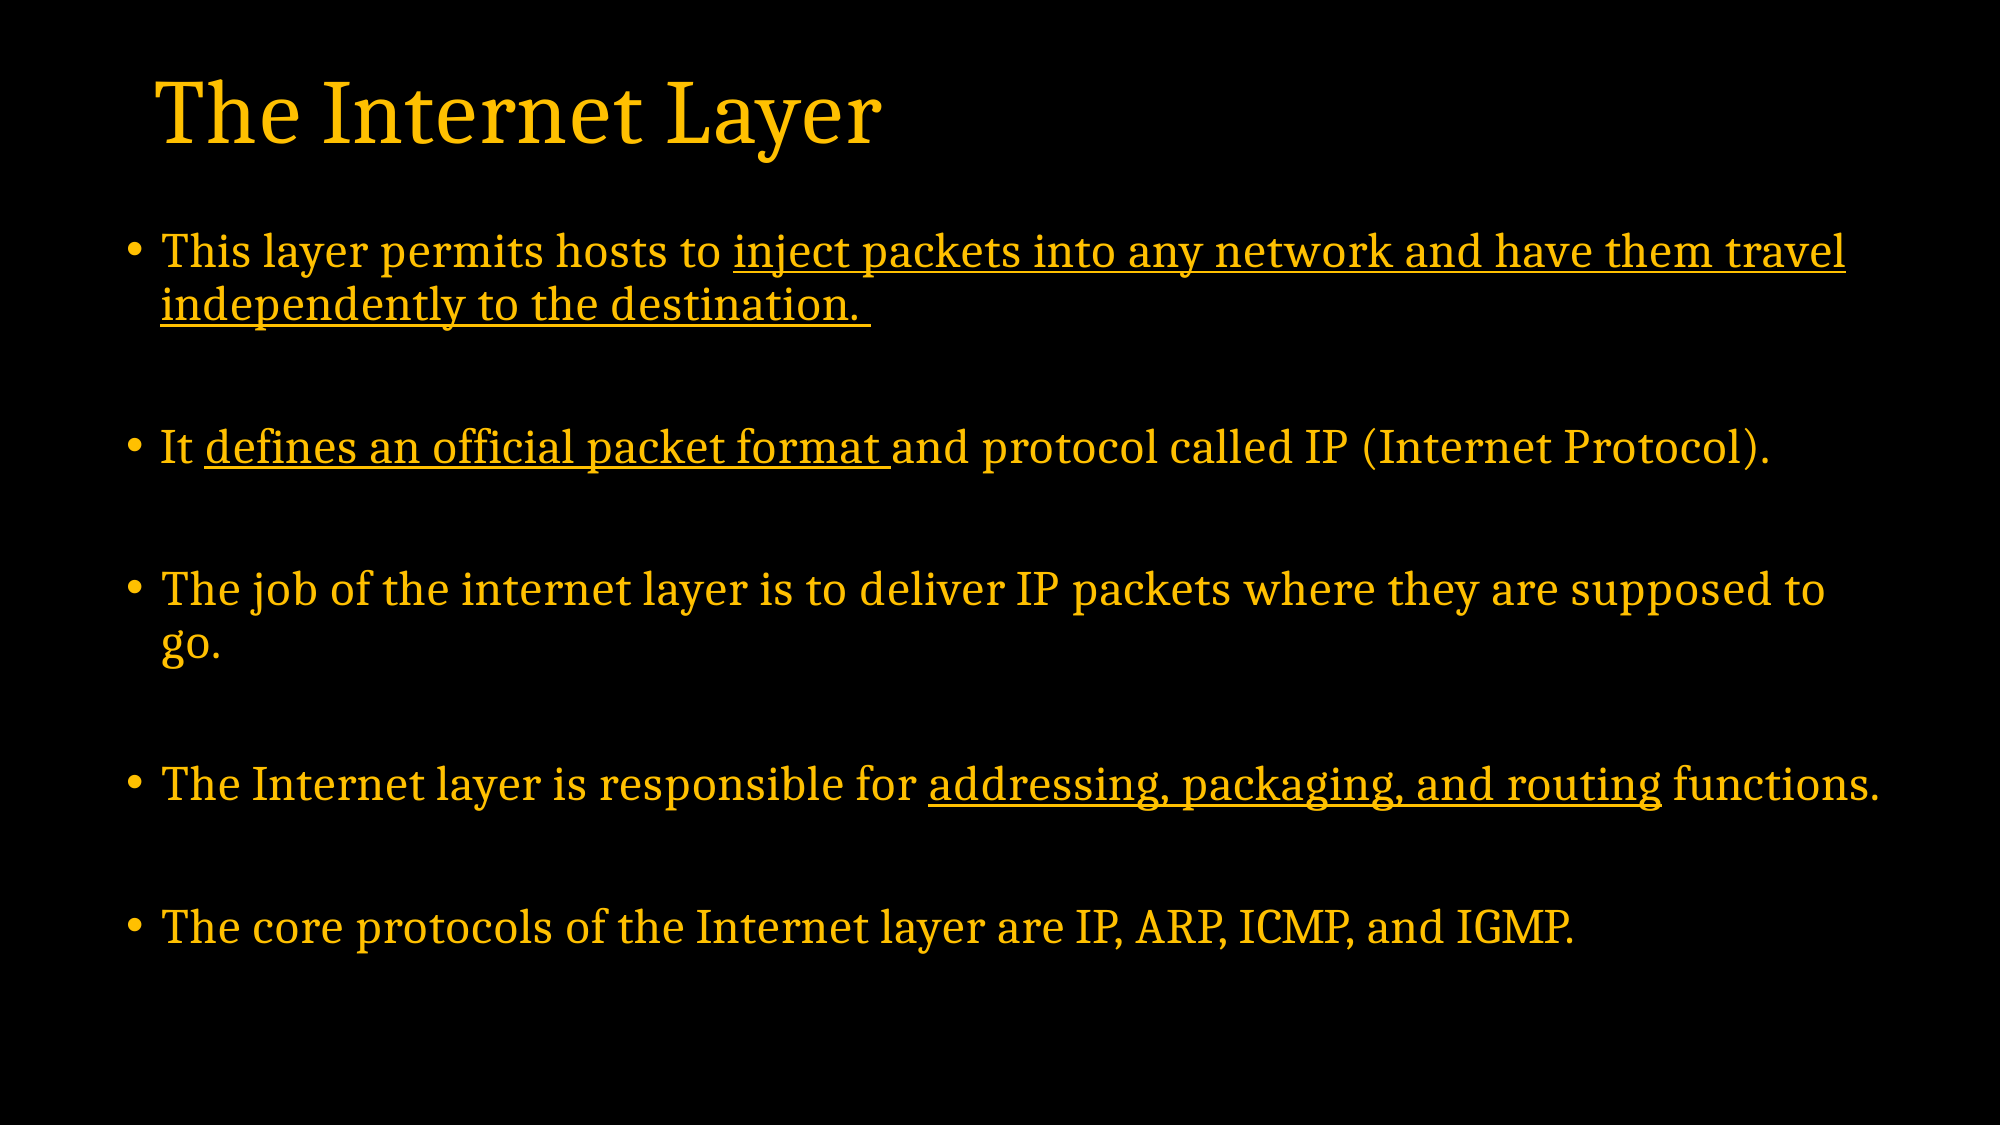

# The Internet Layer
This layer permits hosts to inject packets into any network and have them travel independently to the destination.

It defines an official packet format and protocol called IP (Internet Protocol).

The job of the internet layer is to deliver IP packets where they are supposed to go.

The Internet layer is responsible for addressing, packaging, and routing functions.

The core protocols of the Internet layer are IP, ARP, ICMP, and IGMP.